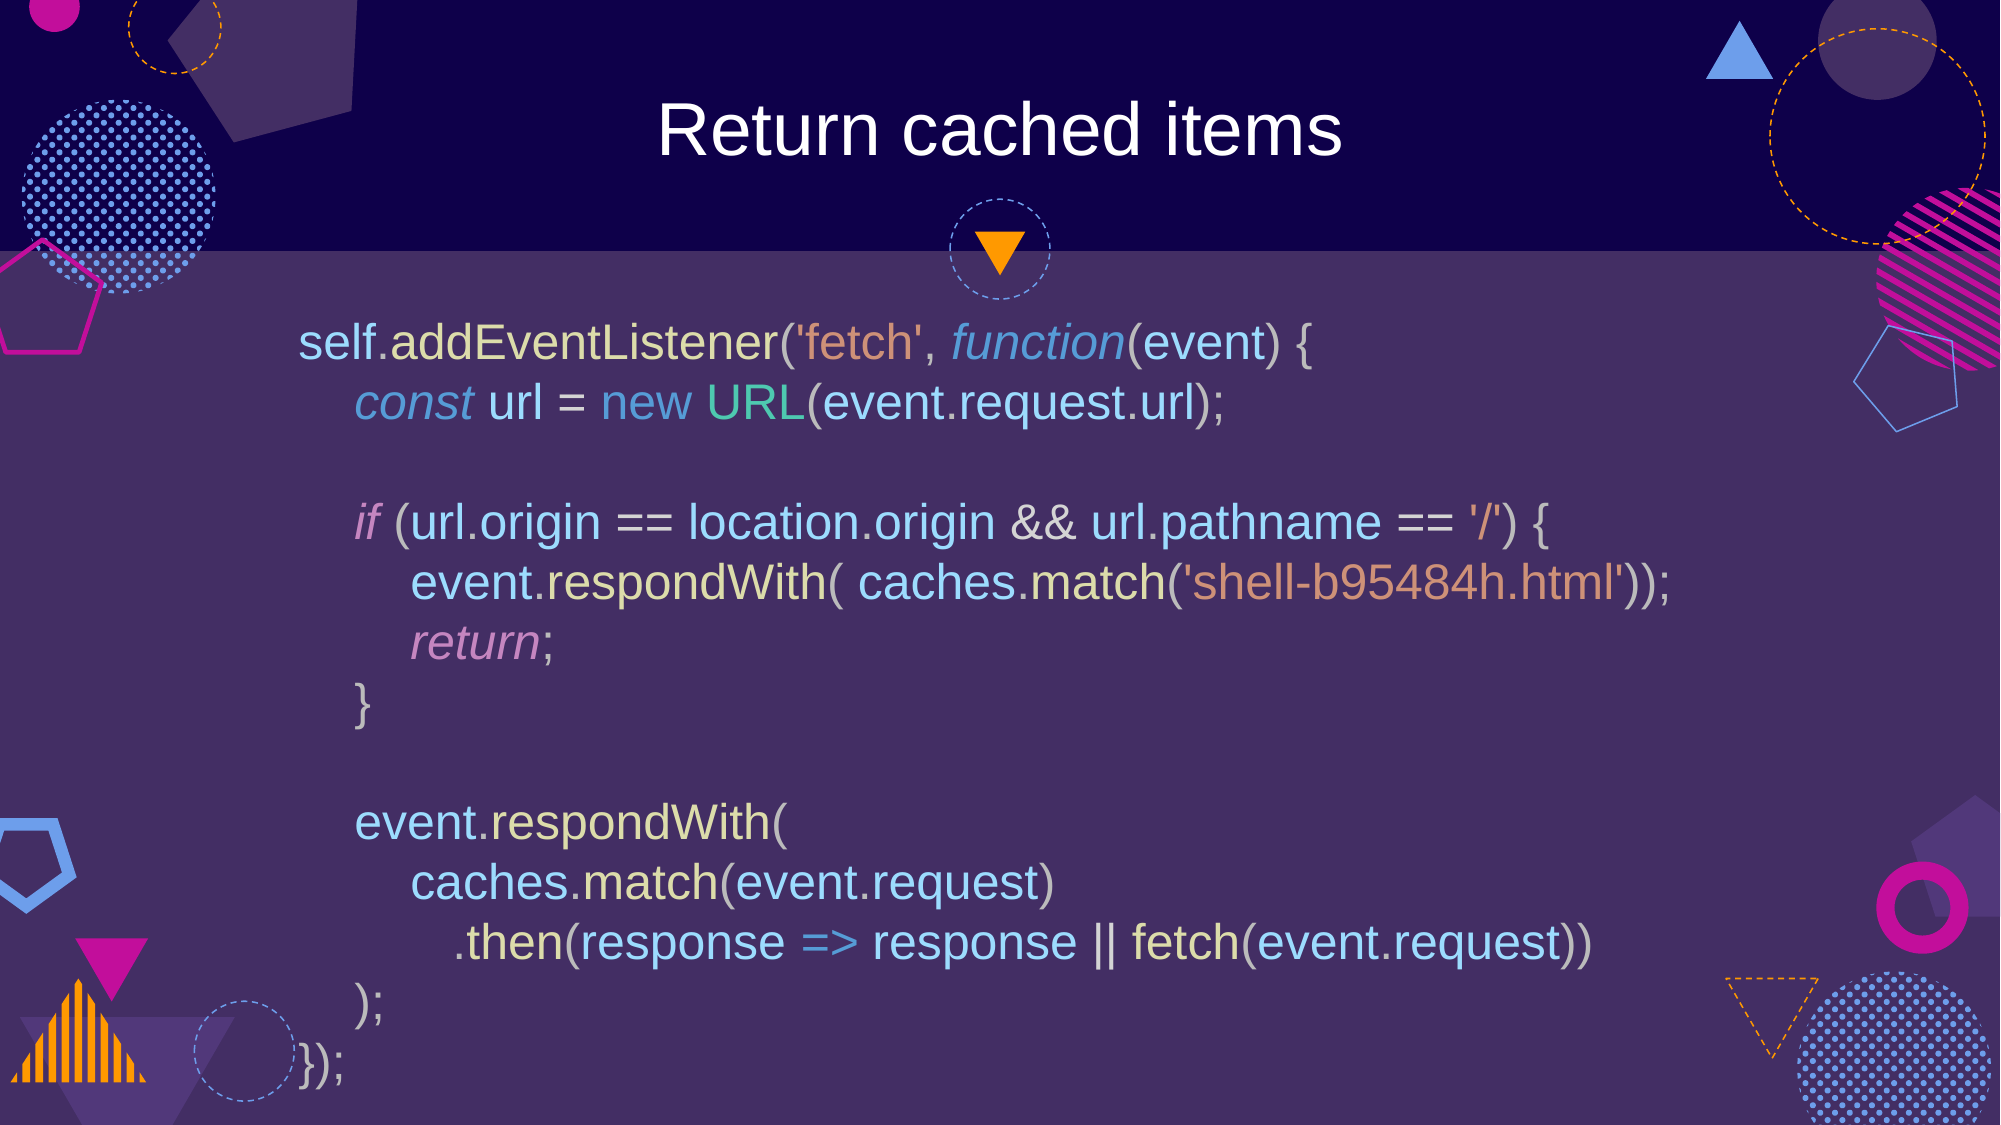

# Return cached items
self.addEventListener('fetch', function(event) {
    const url = new URL(event.request.url);
    if (url.origin == location.origin && url.pathname == '/') {
        event.respondWith( caches.match('shell-b95484h.html'));
        return;
    }
    event.respondWith(
        caches.match(event.request)
           .then(response => response || fetch(event.request))
    );
});